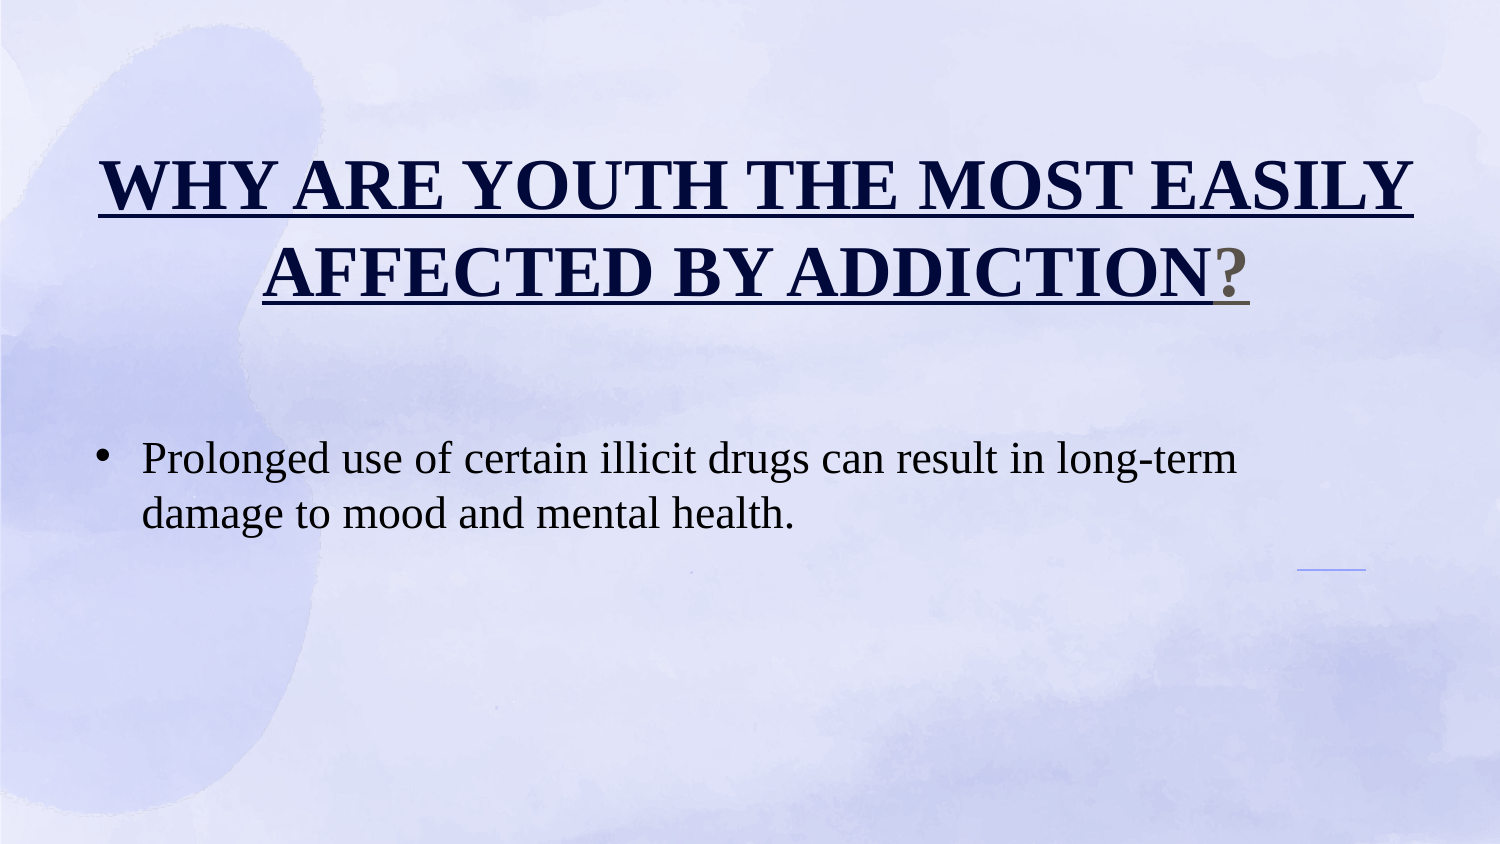

WHY ARE YOUTH THE MOST EASILY AFFECTED BY ADDICTION?

Prolonged use of certain illicit drugs can result in long-term damage to mood and mental health.